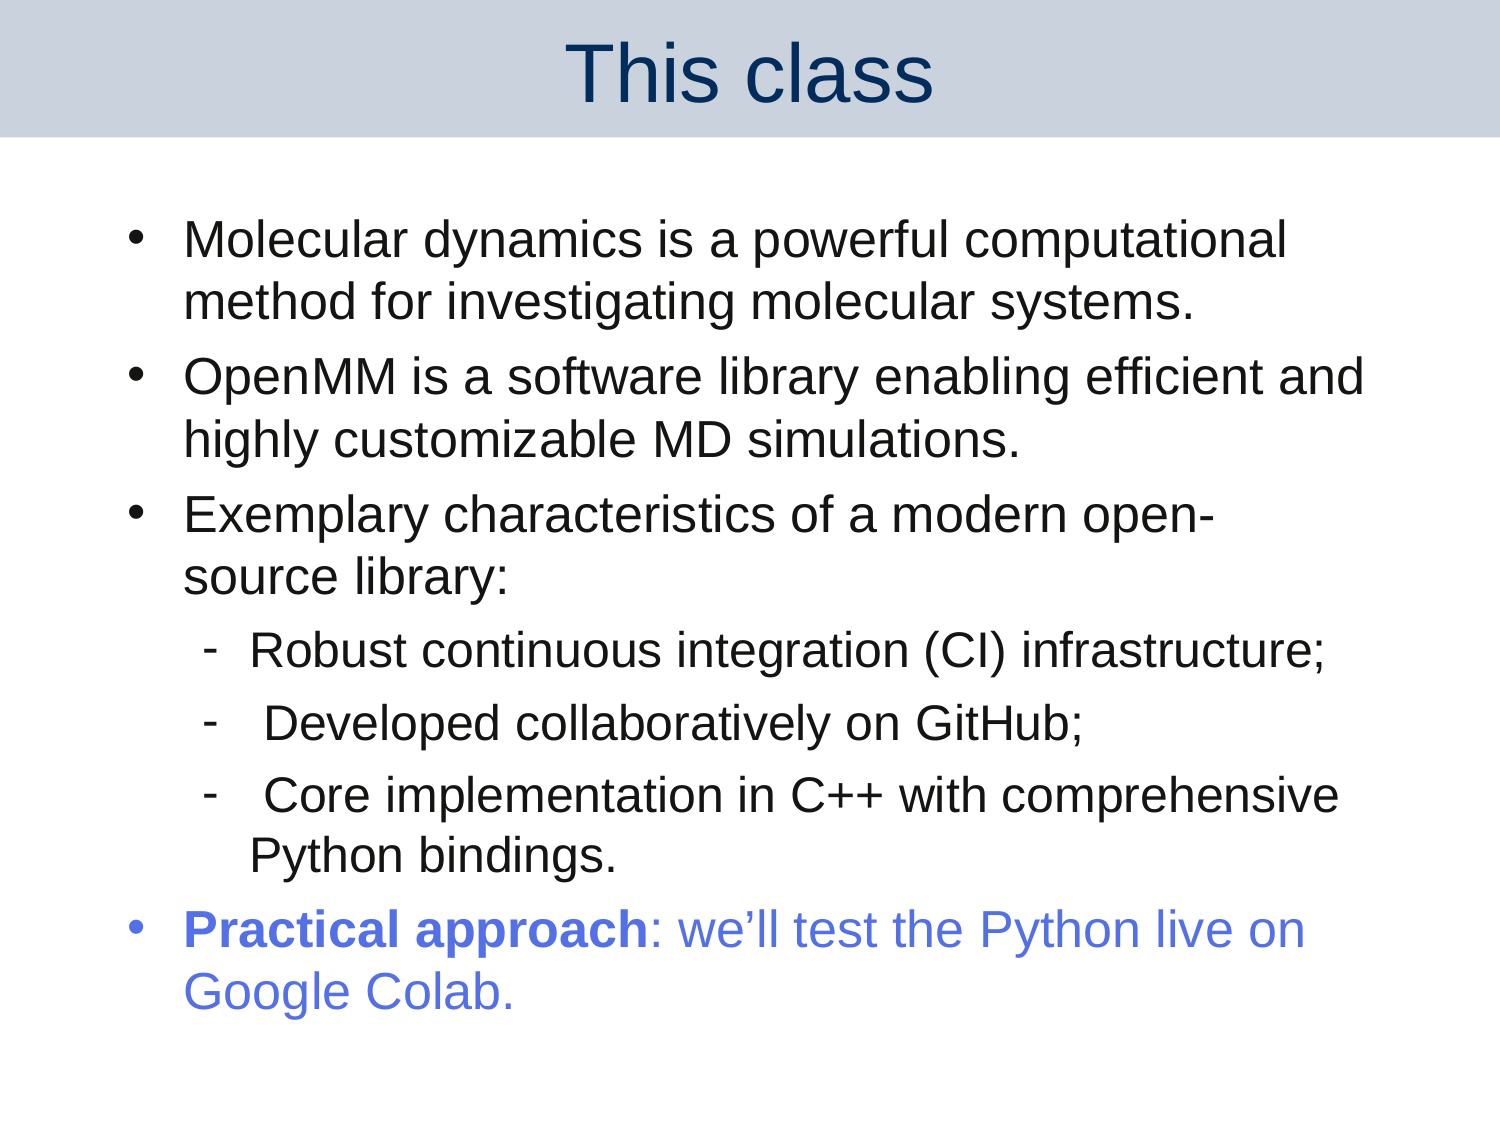

This class
Molecular dynamics is a powerful computational method for investigating molecular systems.
OpenMM is a software library enabling efficient and highly customizable MD simulations.
Exemplary characteristics of a modern open-source library:
Robust continuous integration (CI) infrastructure;
 Developed collaboratively on GitHub;
 Core implementation in C++ with comprehensive Python bindings.
Practical approach: we’ll test the Python live on Google Colab.